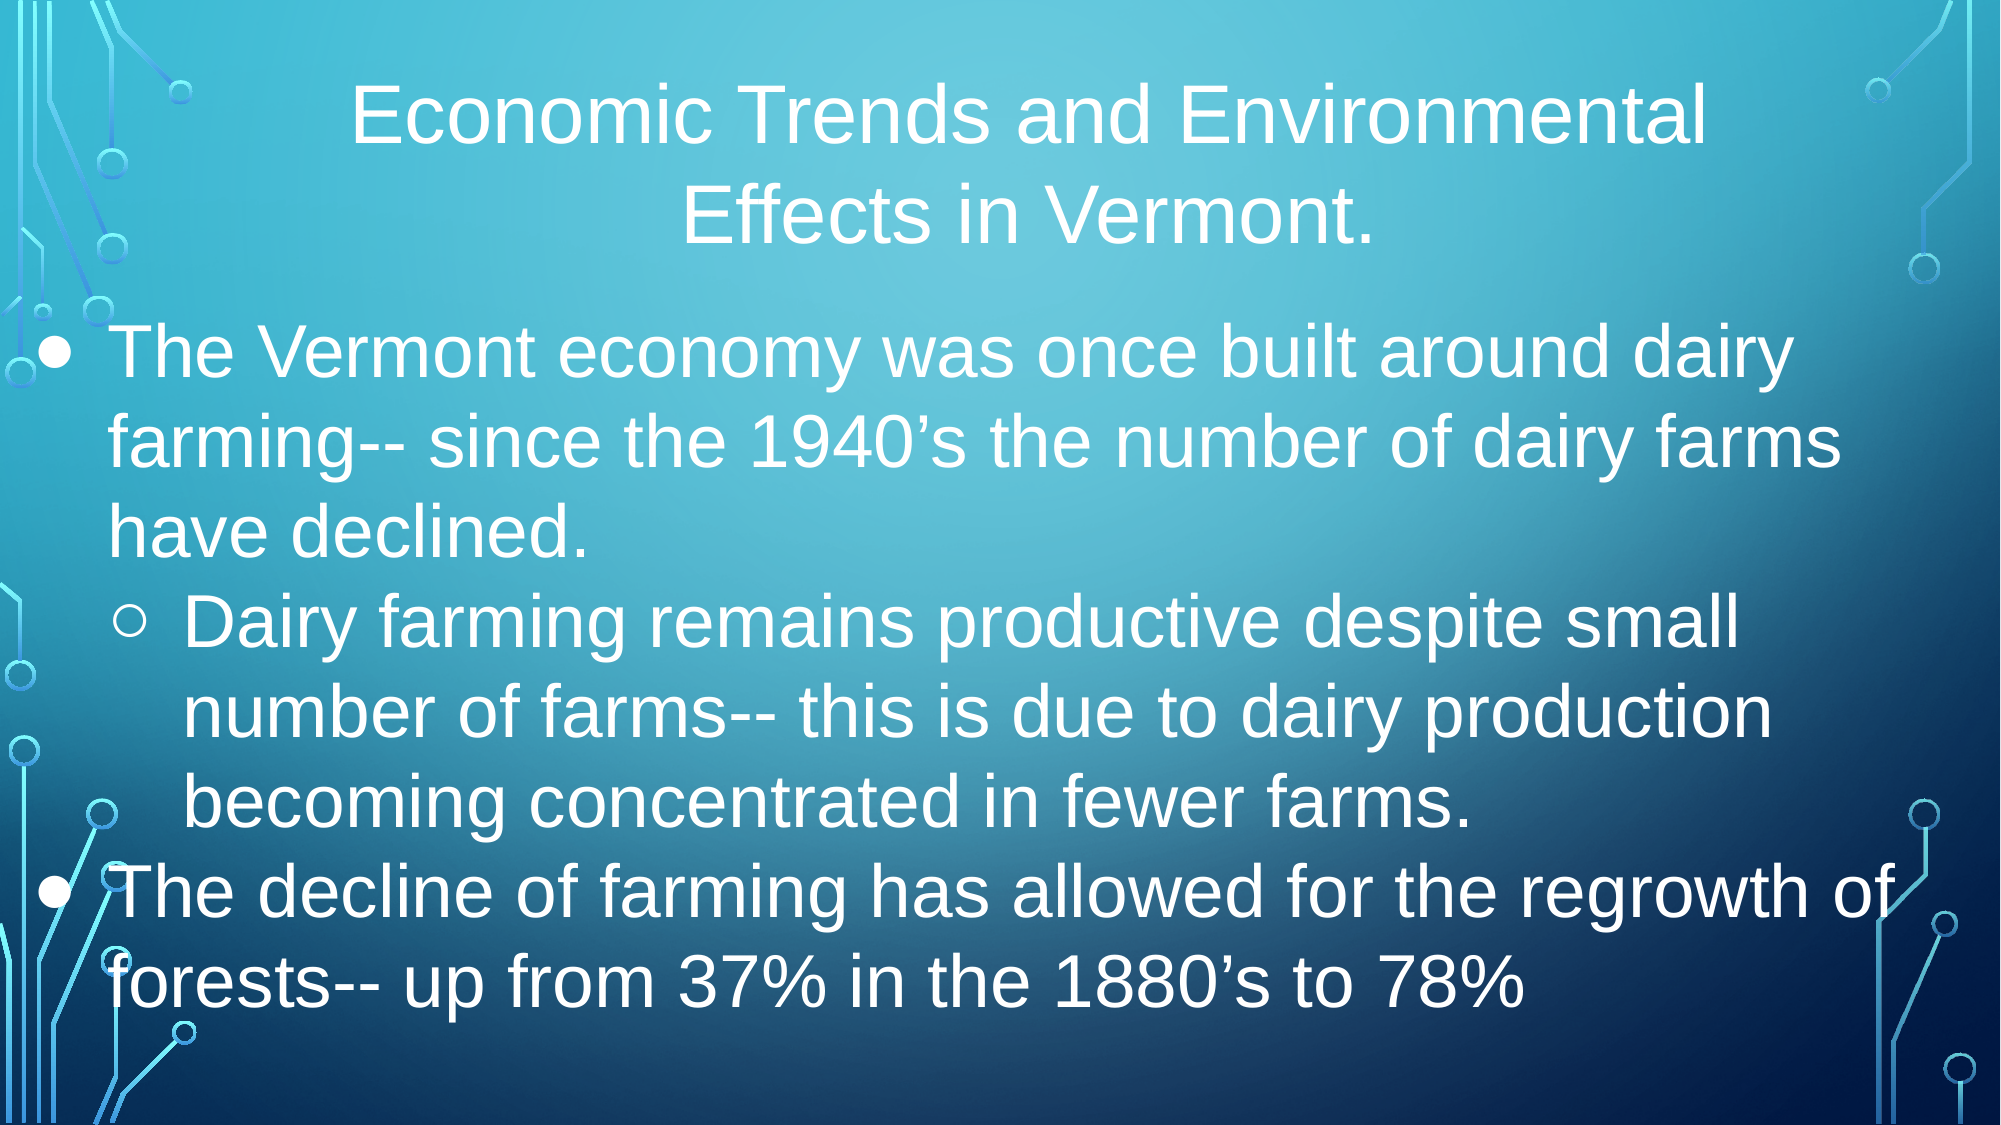

Economic Trends and Environmental Effects in Vermont.

The Vermont economy was once built around dairy farming-- since the 1940’s the number of dairy farms have declined.
Dairy farming remains productive despite small number of farms-- this is due to dairy production becoming concentrated in fewer farms.
The decline of farming has allowed for the regrowth of forests-- up from 37% in the 1880’s to 78%